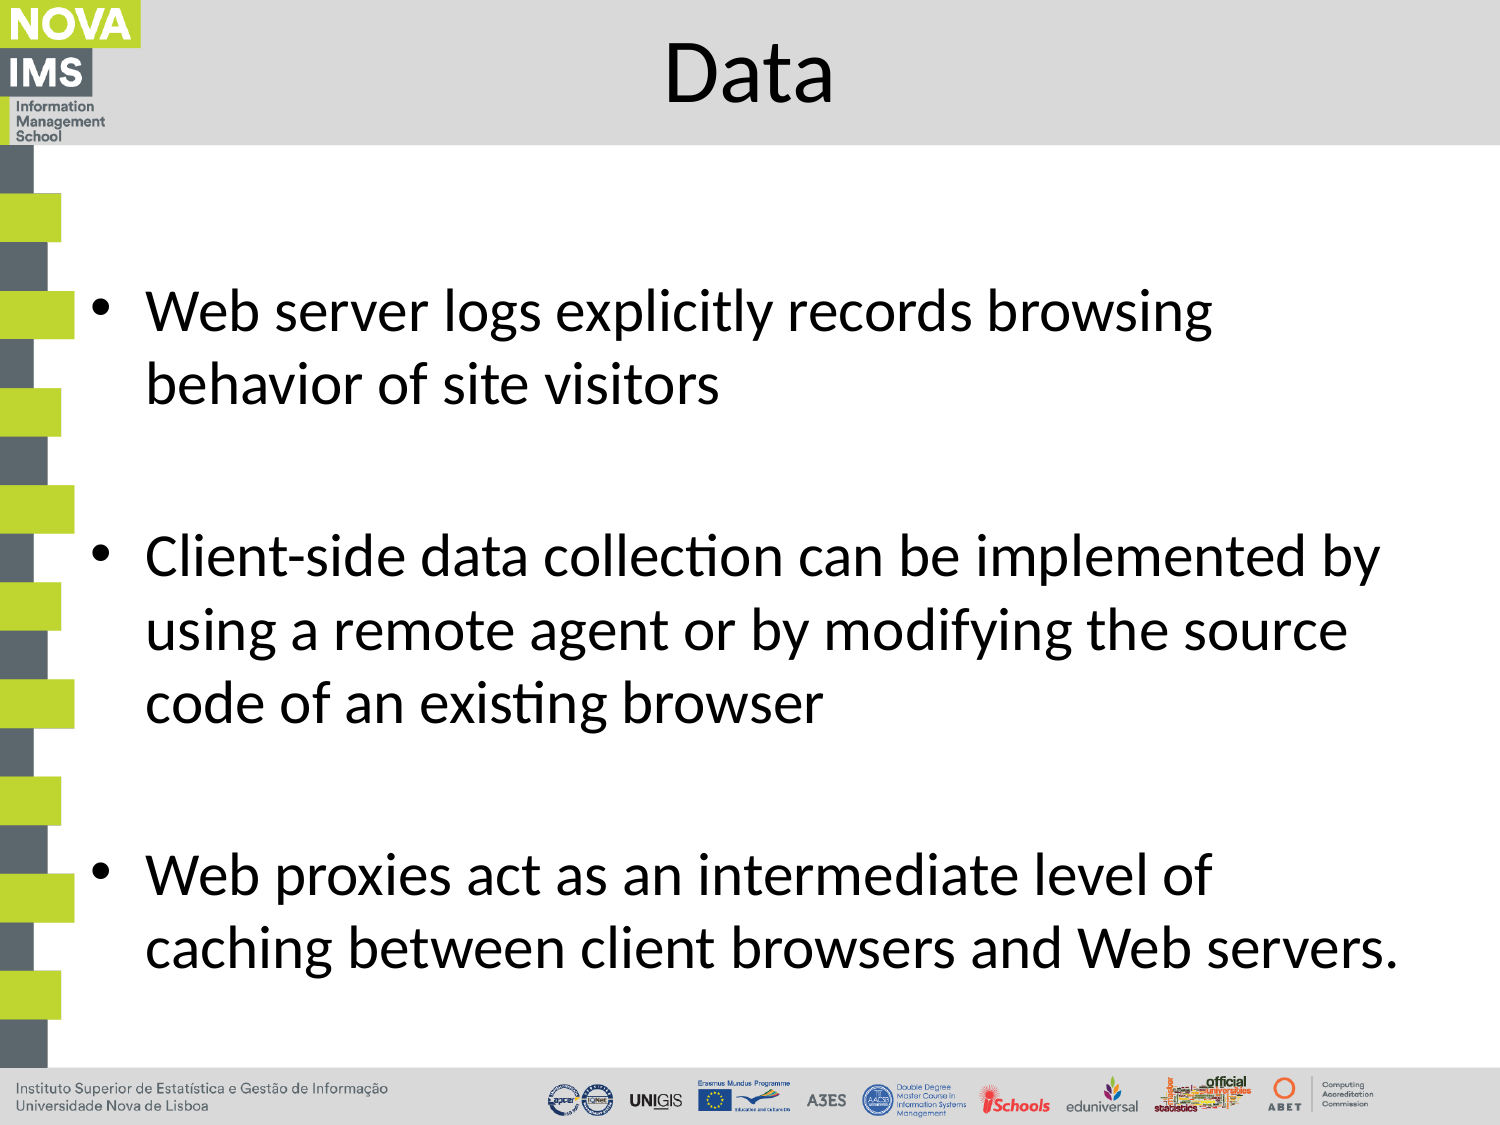

# Data
Web server logs explicitly records browsing behavior of site visitors

Client-side data collection can be implemented by using a remote agent or by modifying the source code of an existing browser

Web proxies act as an intermediate level of caching between client browsers and Web servers.